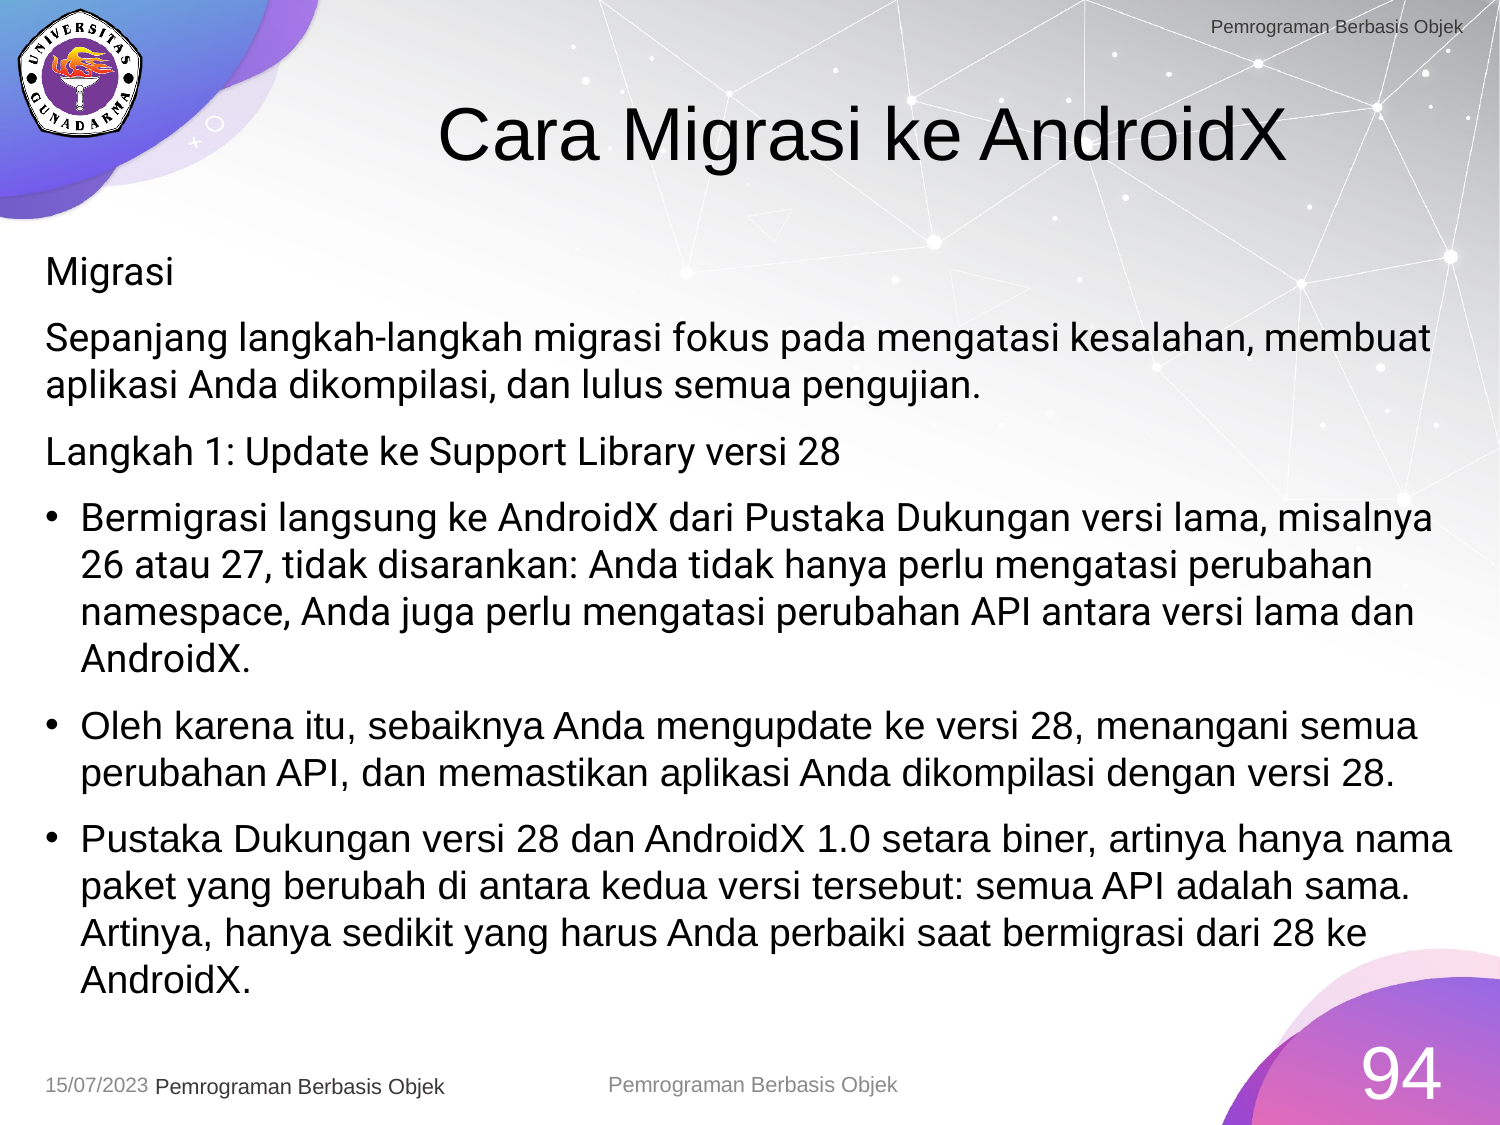

# Cara Migrasi ke AndroidX
Migrasi
Sepanjang langkah-langkah migrasi fokus pada mengatasi kesalahan, membuat aplikasi Anda dikompilasi, dan lulus semua pengujian.
Langkah 1: Update ke Support Library versi 28
Bermigrasi langsung ke AndroidX dari Pustaka Dukungan versi lama, misalnya 26 atau 27, tidak disarankan: Anda tidak hanya perlu mengatasi perubahan namespace, Anda juga perlu mengatasi perubahan API antara versi lama dan AndroidX.
Oleh karena itu, sebaiknya Anda mengupdate ke versi 28, menangani semua perubahan API, dan memastikan aplikasi Anda dikompilasi dengan versi 28.
Pustaka Dukungan versi 28 dan AndroidX 1.0 setara biner, artinya hanya nama paket yang berubah di antara kedua versi tersebut: semua API adalah sama. Artinya, hanya sedikit yang harus Anda perbaiki saat bermigrasi dari 28 ke AndroidX.

94
Pemrograman Berbasis Objek
15/07/2023
Pemrograman Berbasis Objek